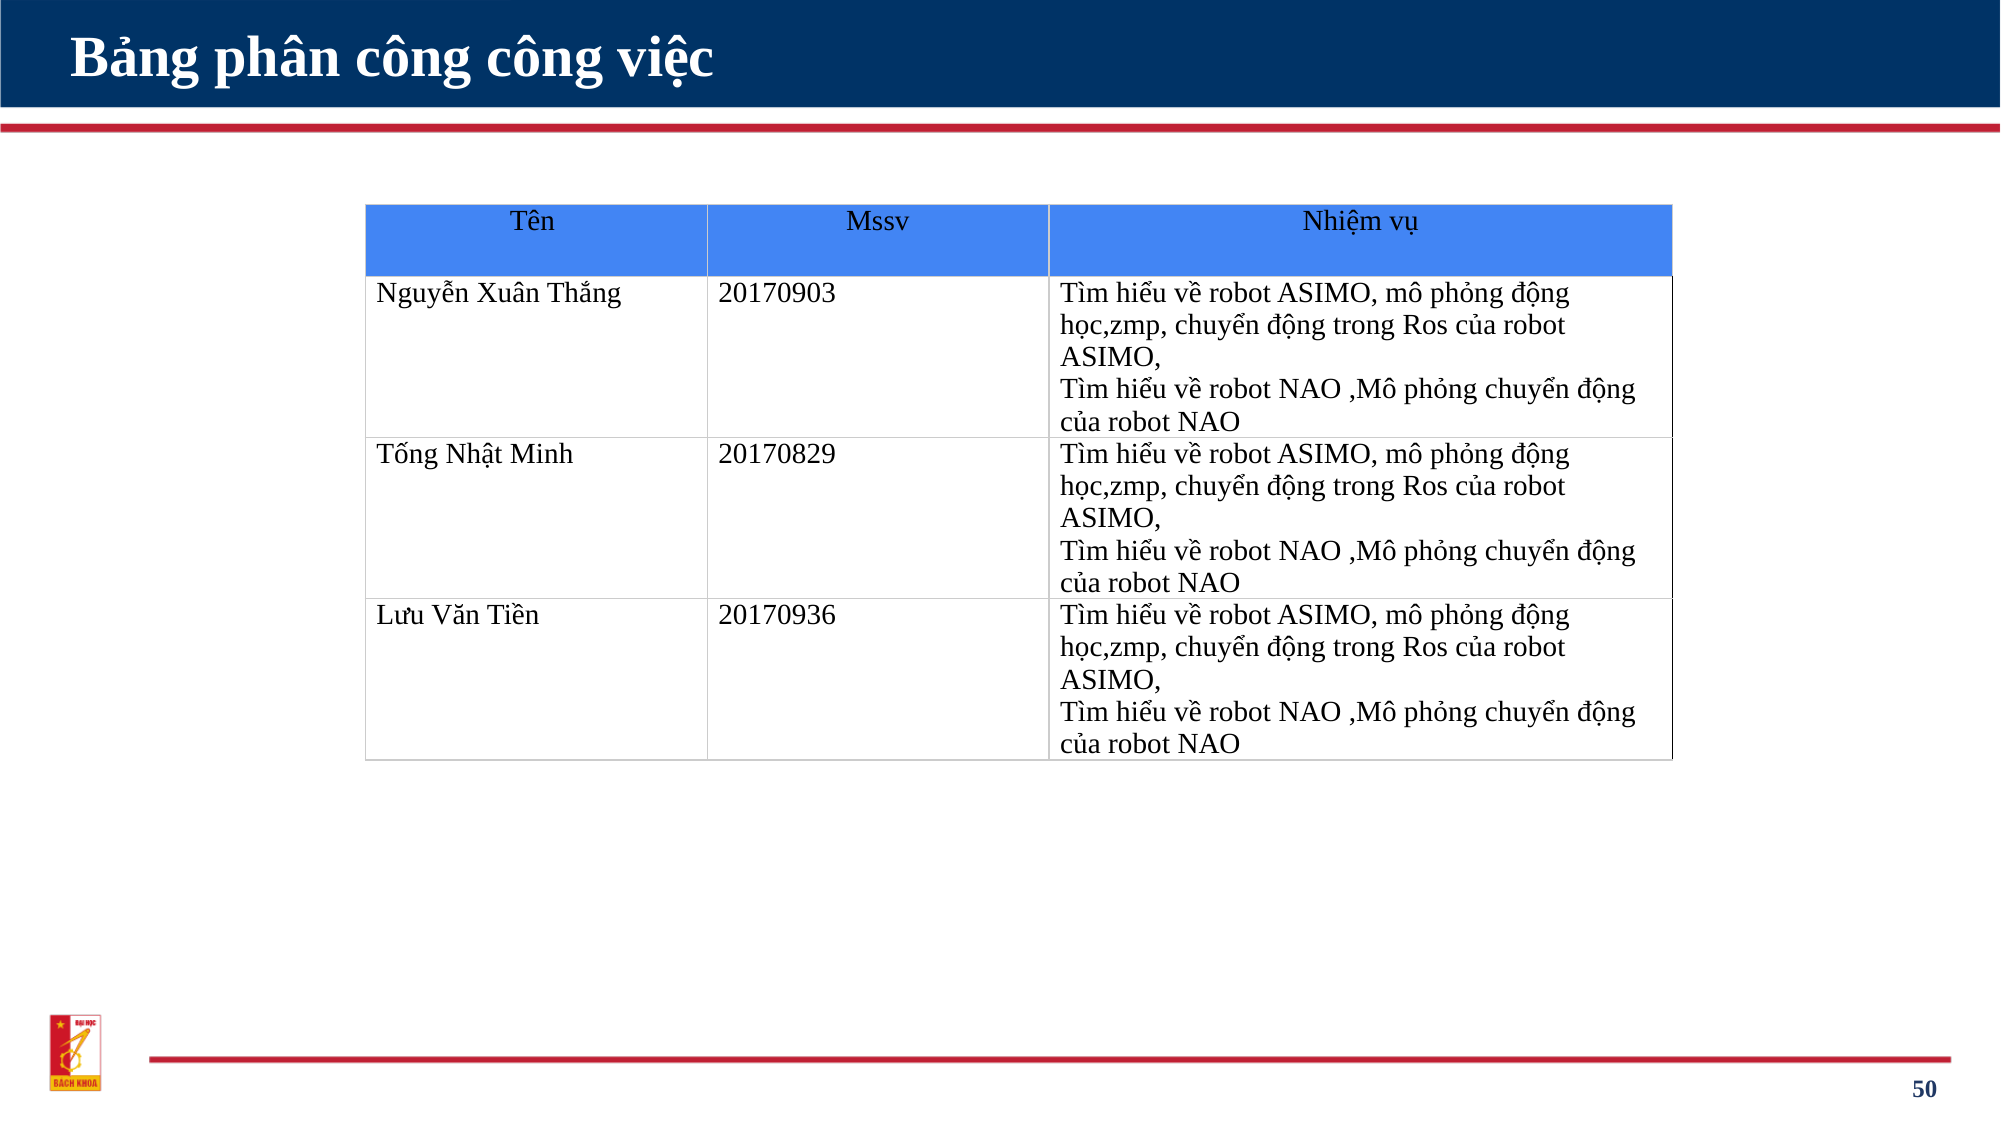

# Bảng phân công công việc
| Tên | Mssv | Nhiệm vụ |
| --- | --- | --- |
| Nguyễn Xuân Thắng | 20170903 | Tìm hiểu về robot ASIMO, mô phỏng động học,zmp, chuyển động trong Ros của robot ASIMO, Tìm hiểu về robot NAO ,Mô phỏng chuyển động của robot NAO |
| Tống Nhật Minh | 20170829 | Tìm hiểu về robot ASIMO, mô phỏng động học,zmp, chuyển động trong Ros của robot ASIMO, Tìm hiểu về robot NAO ,Mô phỏng chuyển động của robot NAO |
| Lưu Văn Tiền | 20170936 | Tìm hiểu về robot ASIMO, mô phỏng động học,zmp, chuyển động trong Ros của robot ASIMO, Tìm hiểu về robot NAO ,Mô phỏng chuyển động của robot NAO |
50